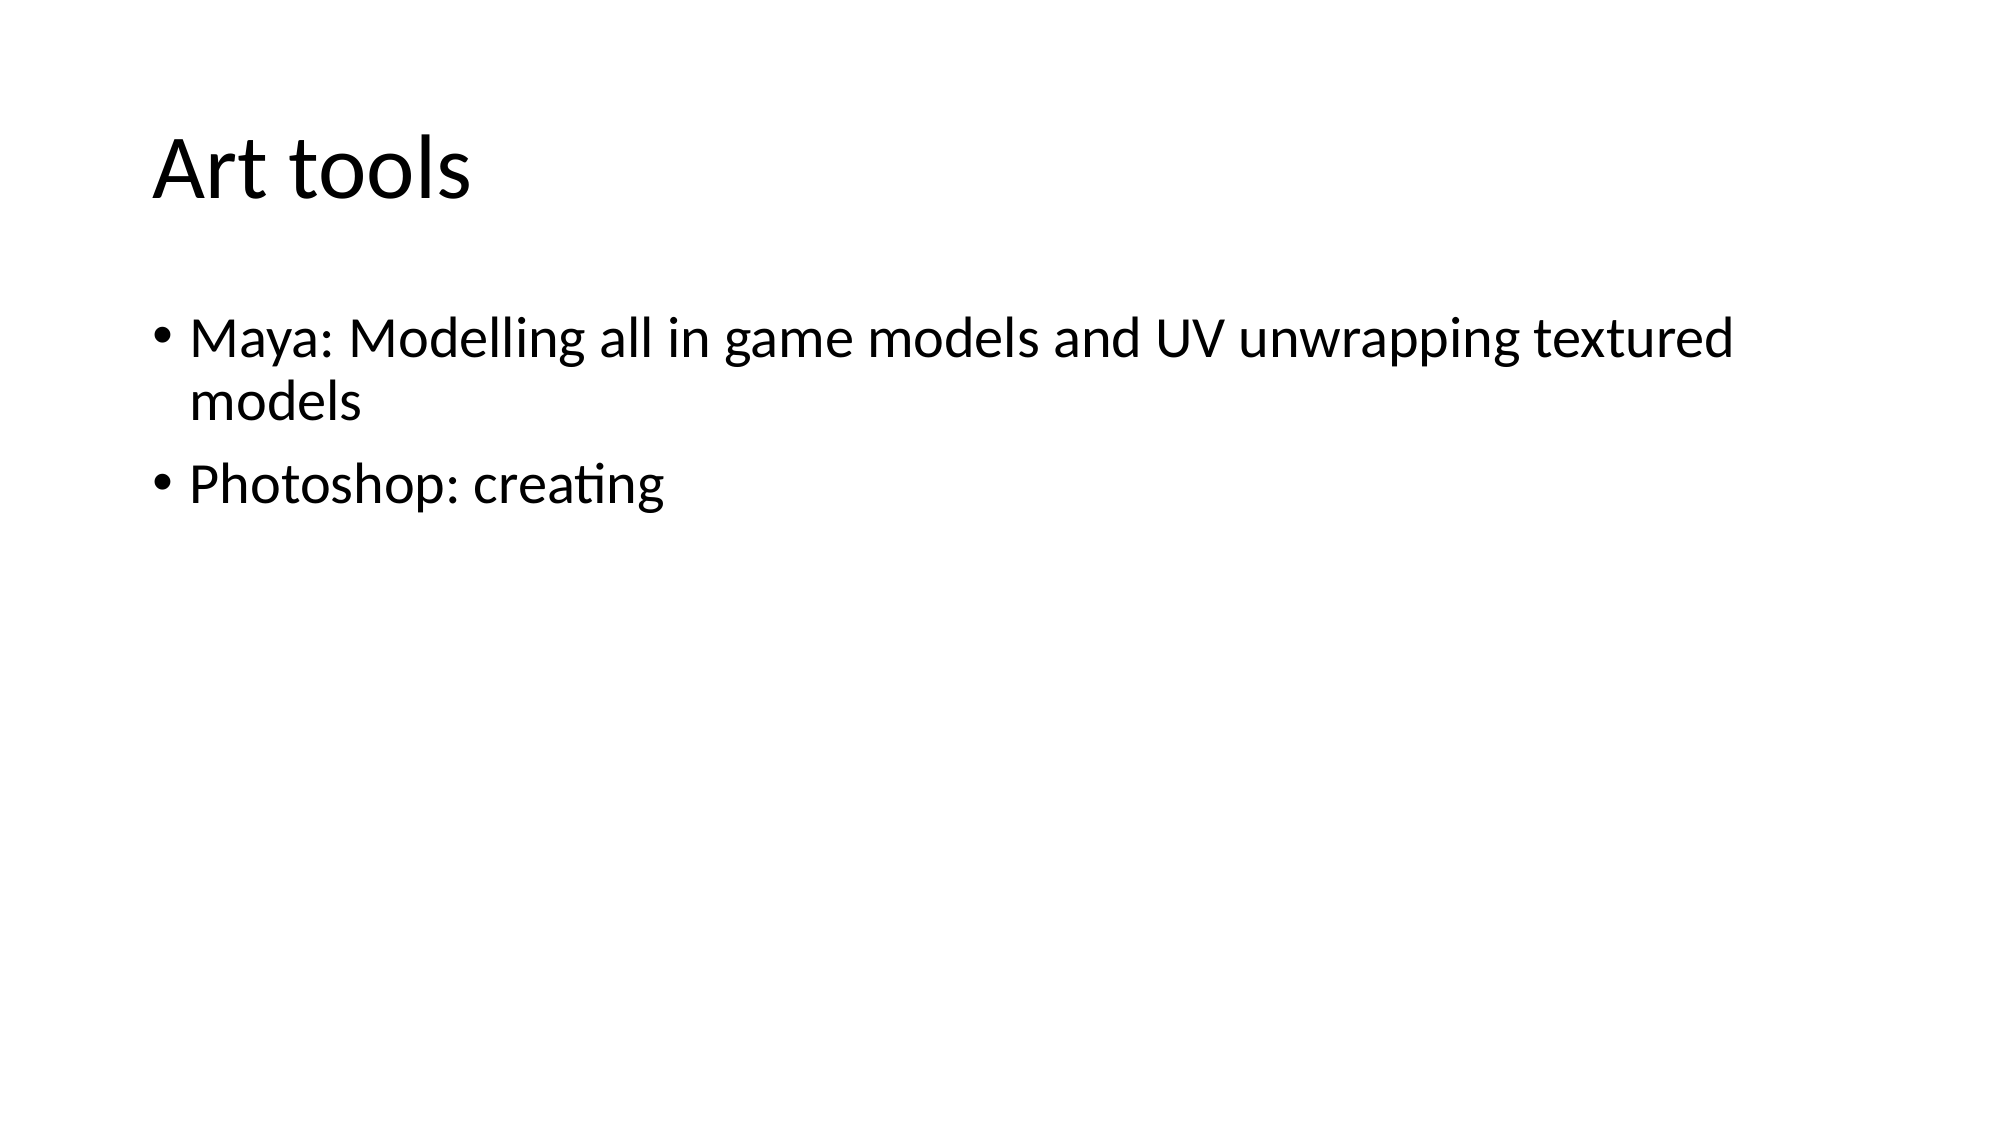

# Art tools
Maya: Modelling all in game models and UV unwrapping textured models
Photoshop: creating